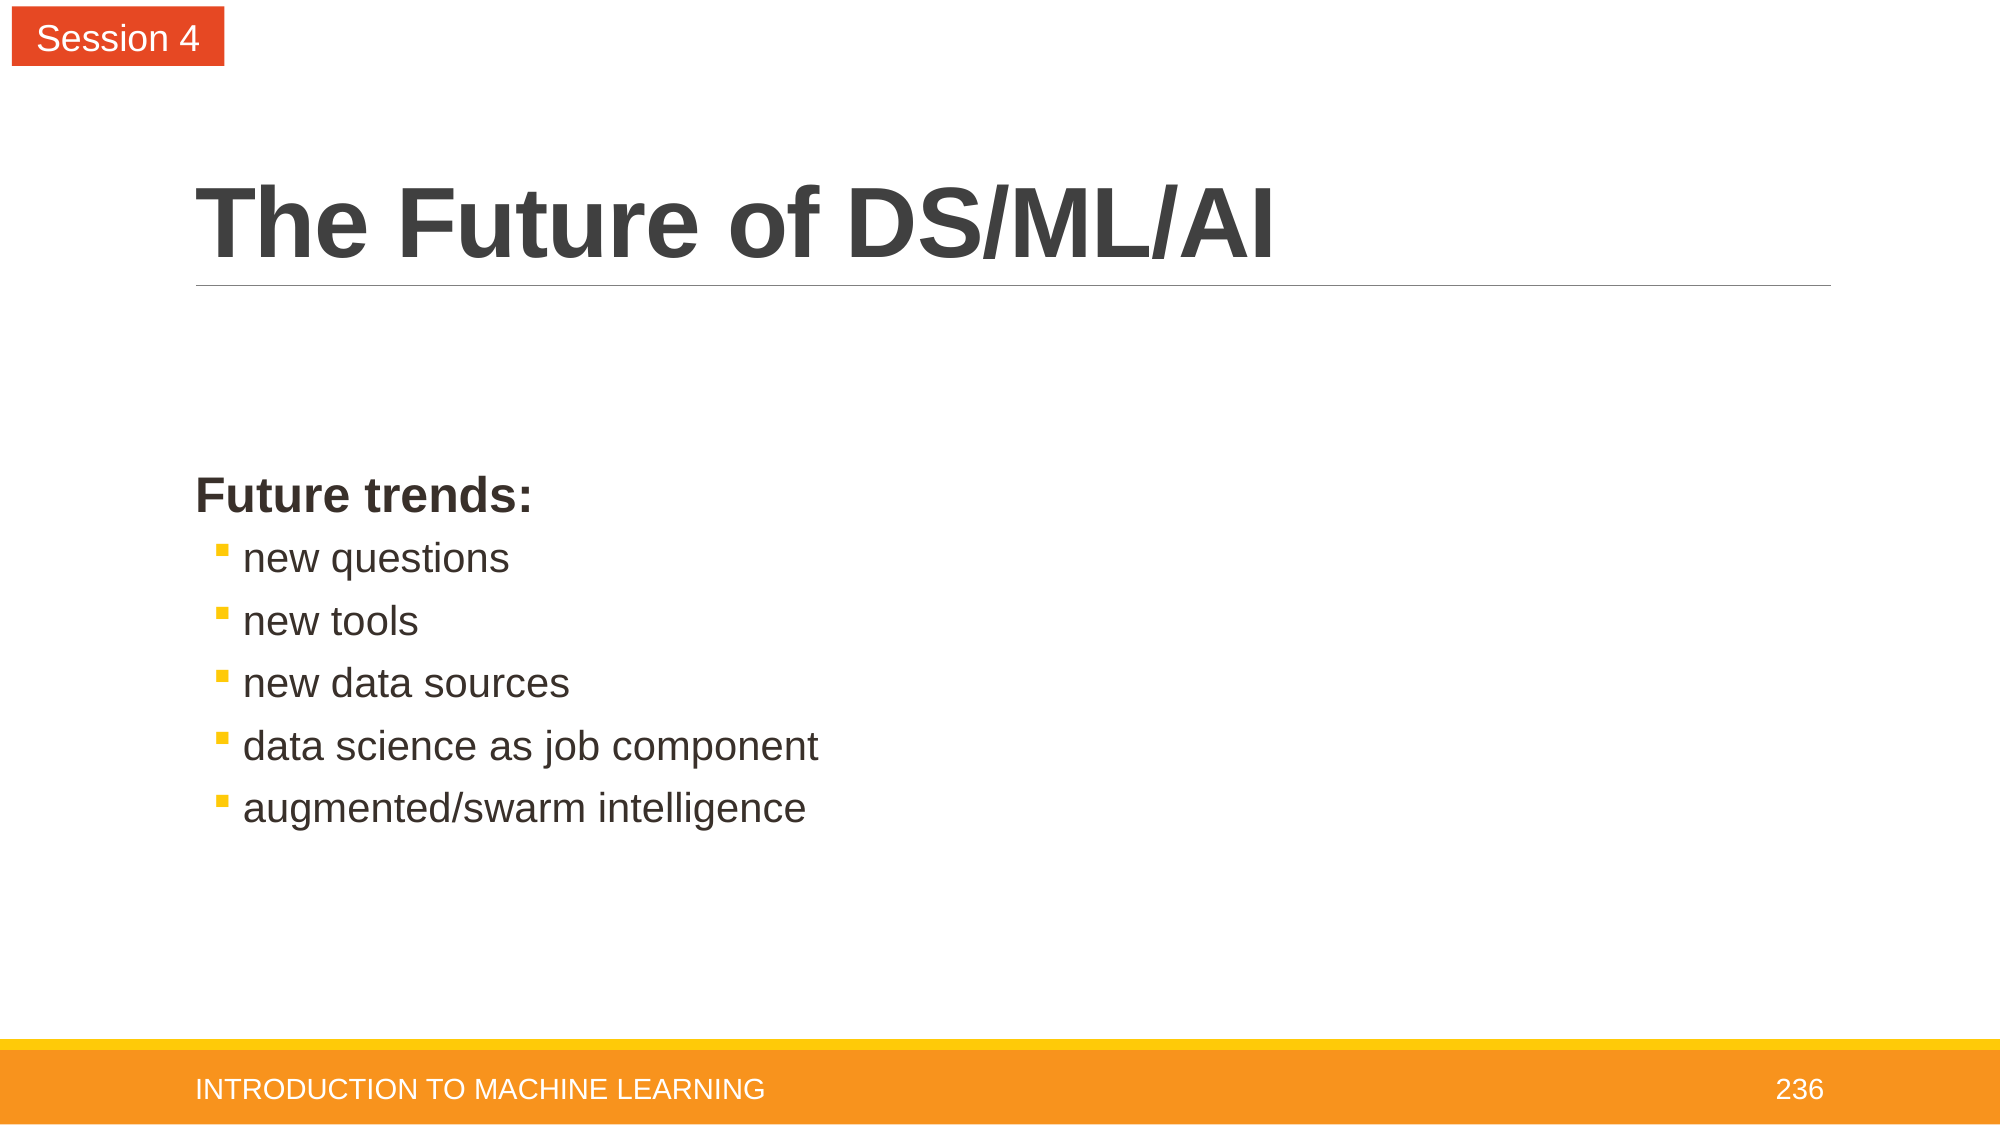

Session 4
# The Future of DS/ML/AI
Future trends:
new questions
new tools
new data sources
data science as job component
augmented/swarm intelligence
INTRODUCTION TO MACHINE LEARNING
236